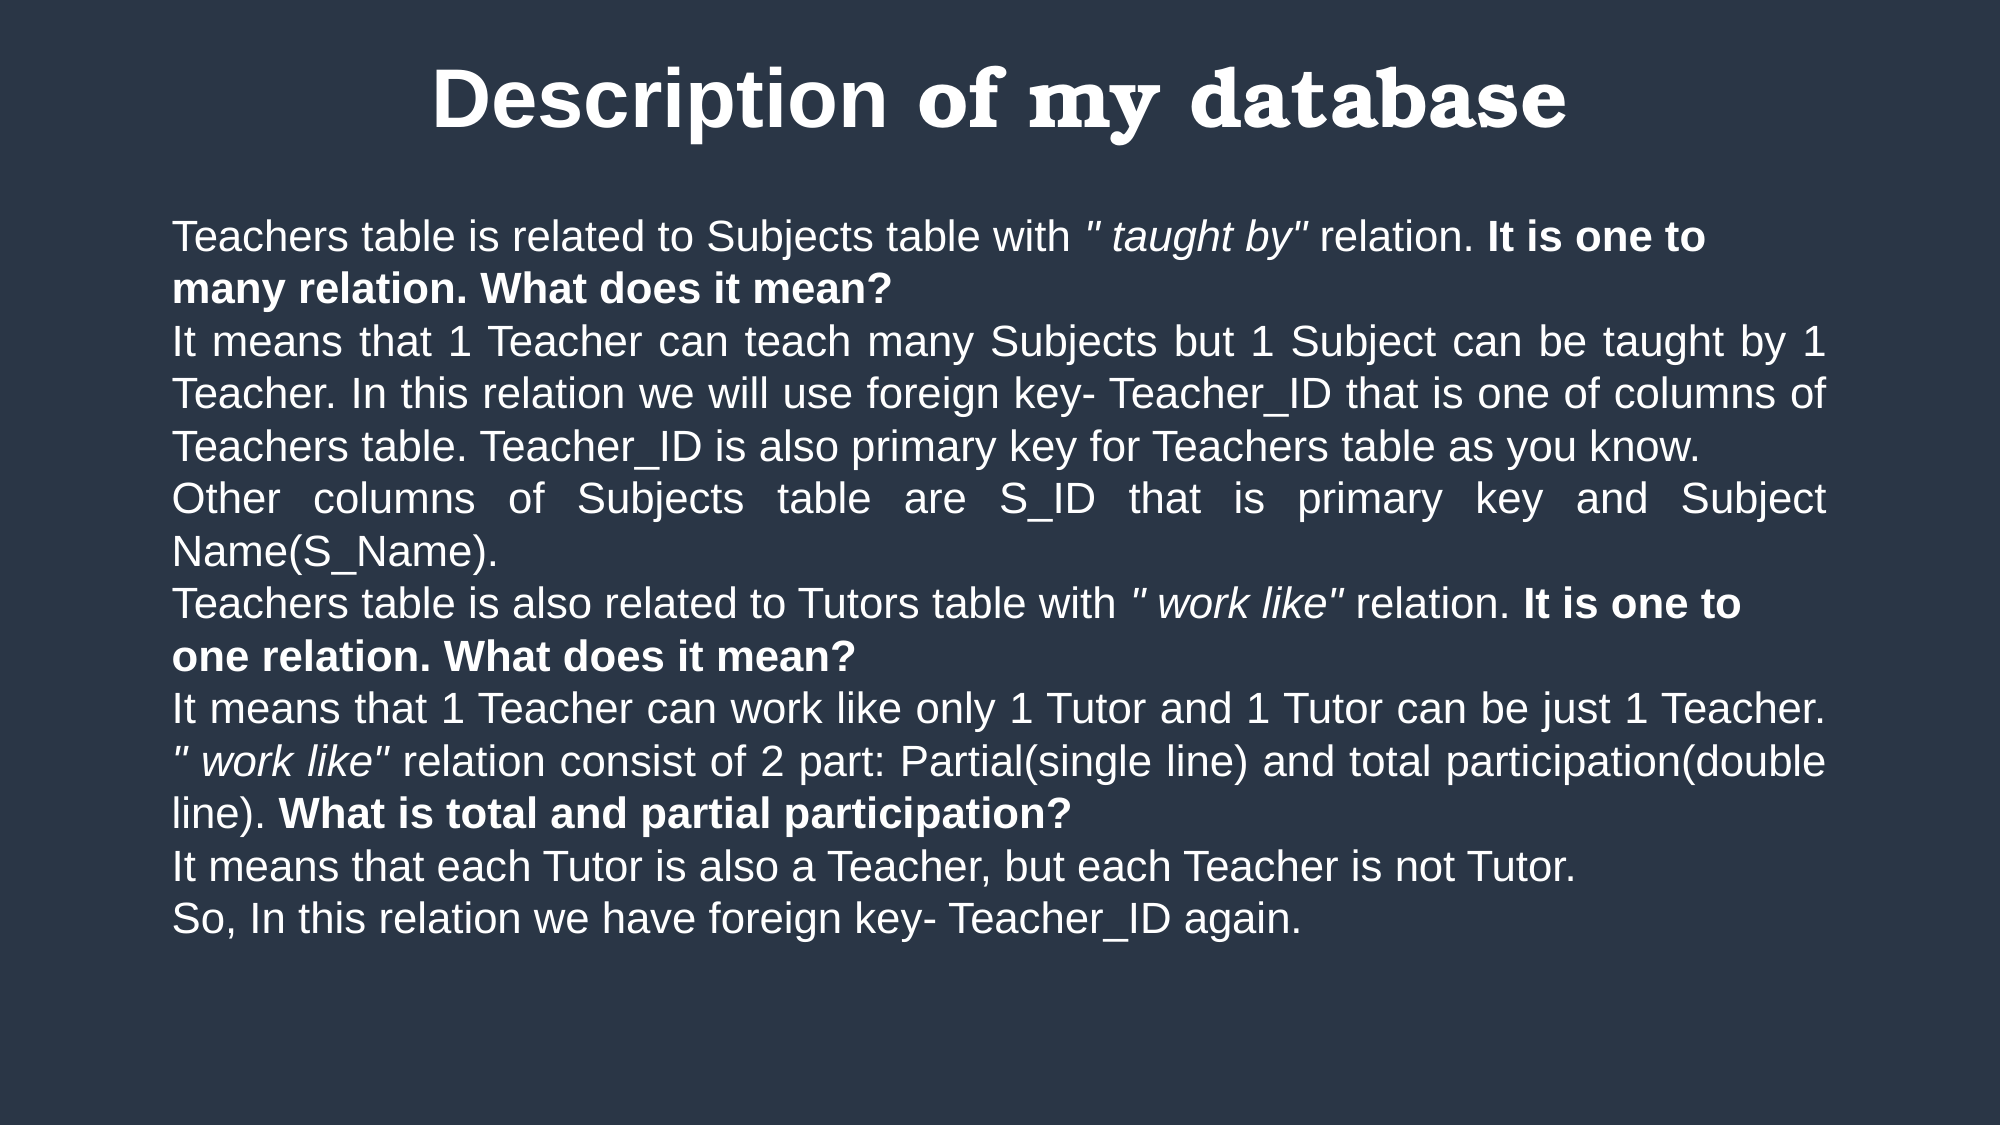

Description of my database

Teachers table is related to Subjects table with " taught by" relation. It is one to many relation. What does it mean?
It means that 1 Teacher can teach many Subjects but 1 Subject can be taught by 1 Teacher. In this relation we will use foreign key- Teacher_ID that is one of columns of Teachers table. Teacher_ID is also primary key for Teachers table as you know.
Other columns of Subjects table are S_ID that is primary key and Subject Name(S_Name).
Teachers table is also related to Tutors table with " work like" relation. It is one to one relation. What does it mean?
It means that 1 Teacher can work like only 1 Tutor and 1 Tutor can be just 1 Teacher. " work like" relation consist of 2 part: Partial(single line) and total participation(double line). What is total and partial participation?
It means that each Tutor is also a Teacher, but each Teacher is not Tutor.
So, In this relation we have foreign key- Teacher_ID again.